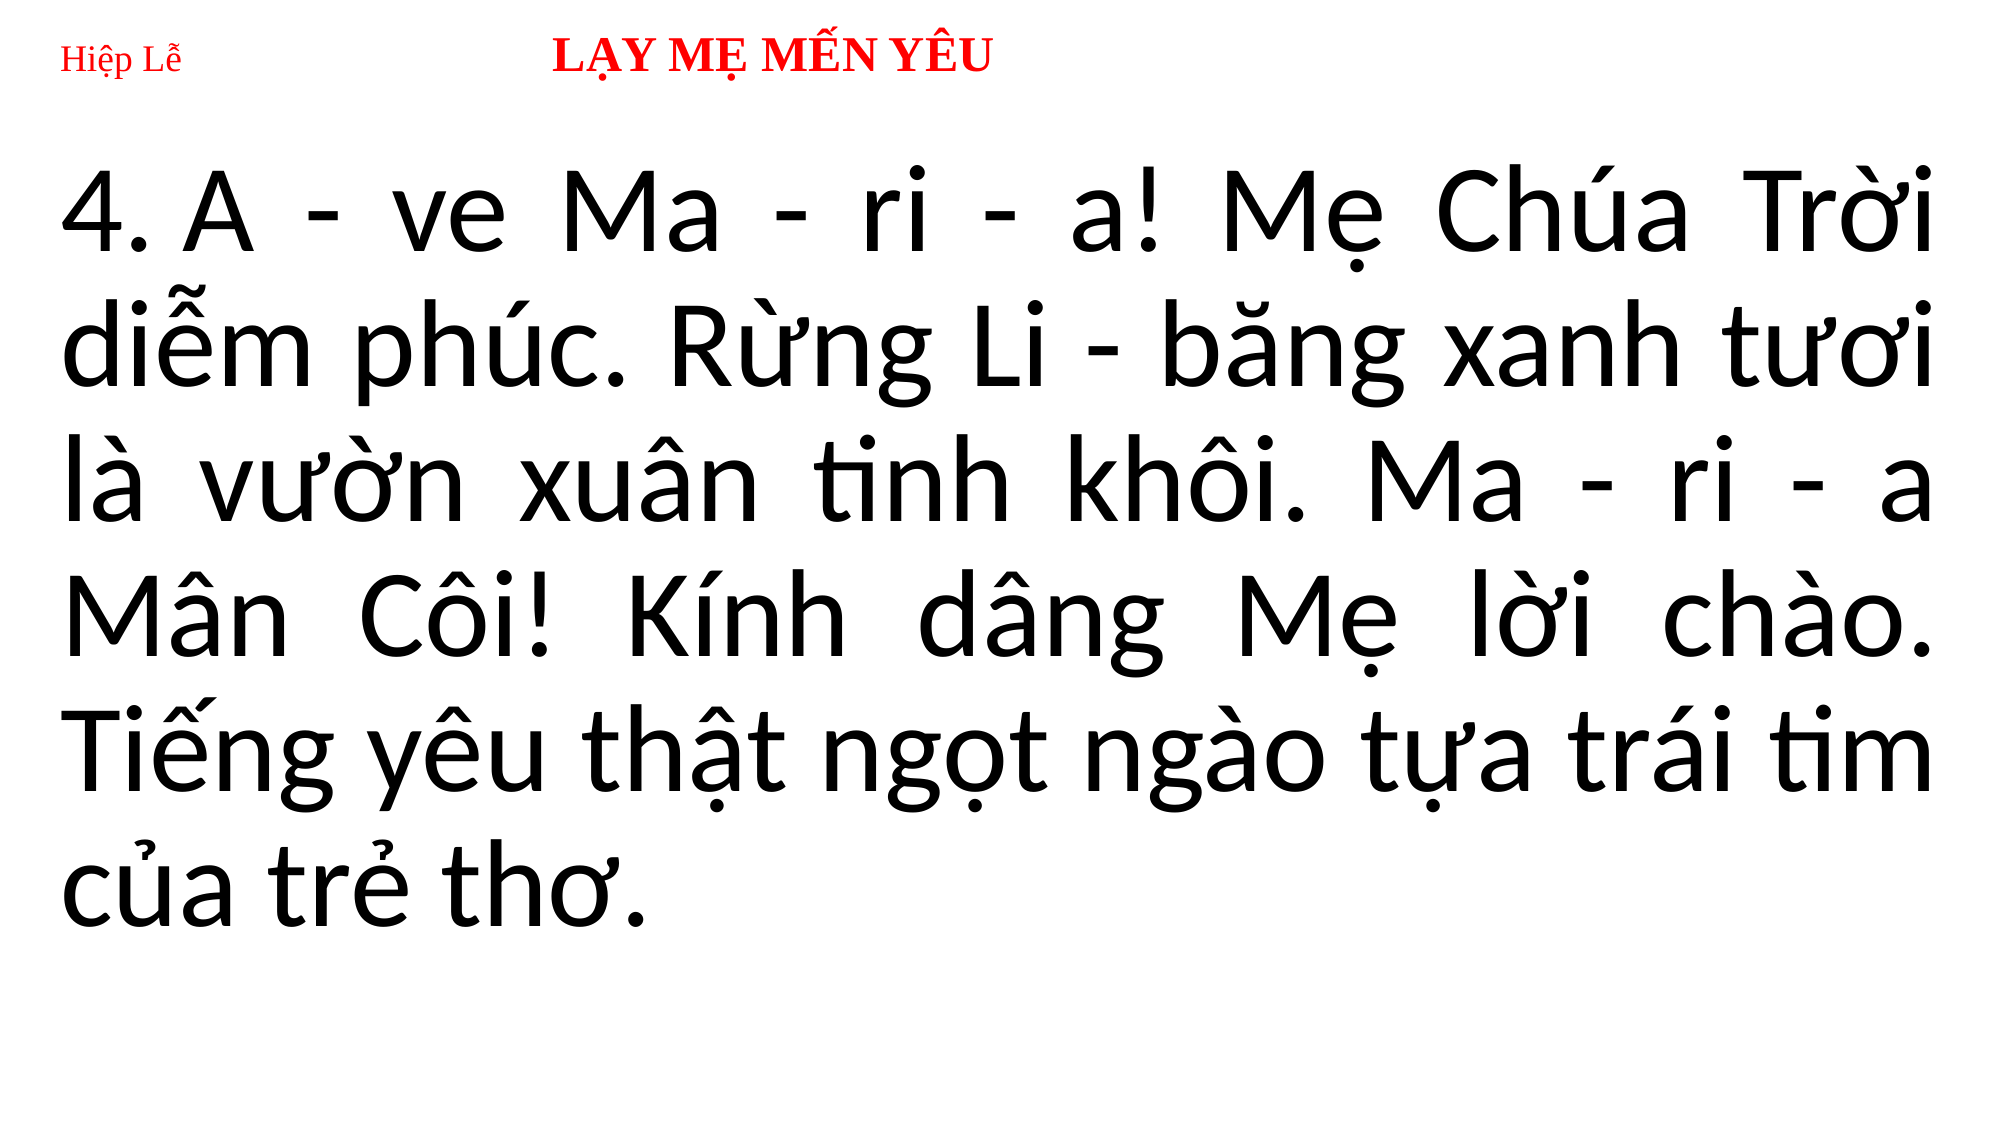

# Hiệp Lễ                                       LẠY MẸ MẾN YÊU
4. A - ve Ma - ri - a! Mẹ Chúa Trời diễm phúc. Rừng Li - băng xanh tươi là vườn xuân tinh khôi. Ma - ri - a Mân Côi! Kính dâng Mẹ lời chào. Tiếng yêu thật ngọt ngào tựa trái tim của trẻ thơ.